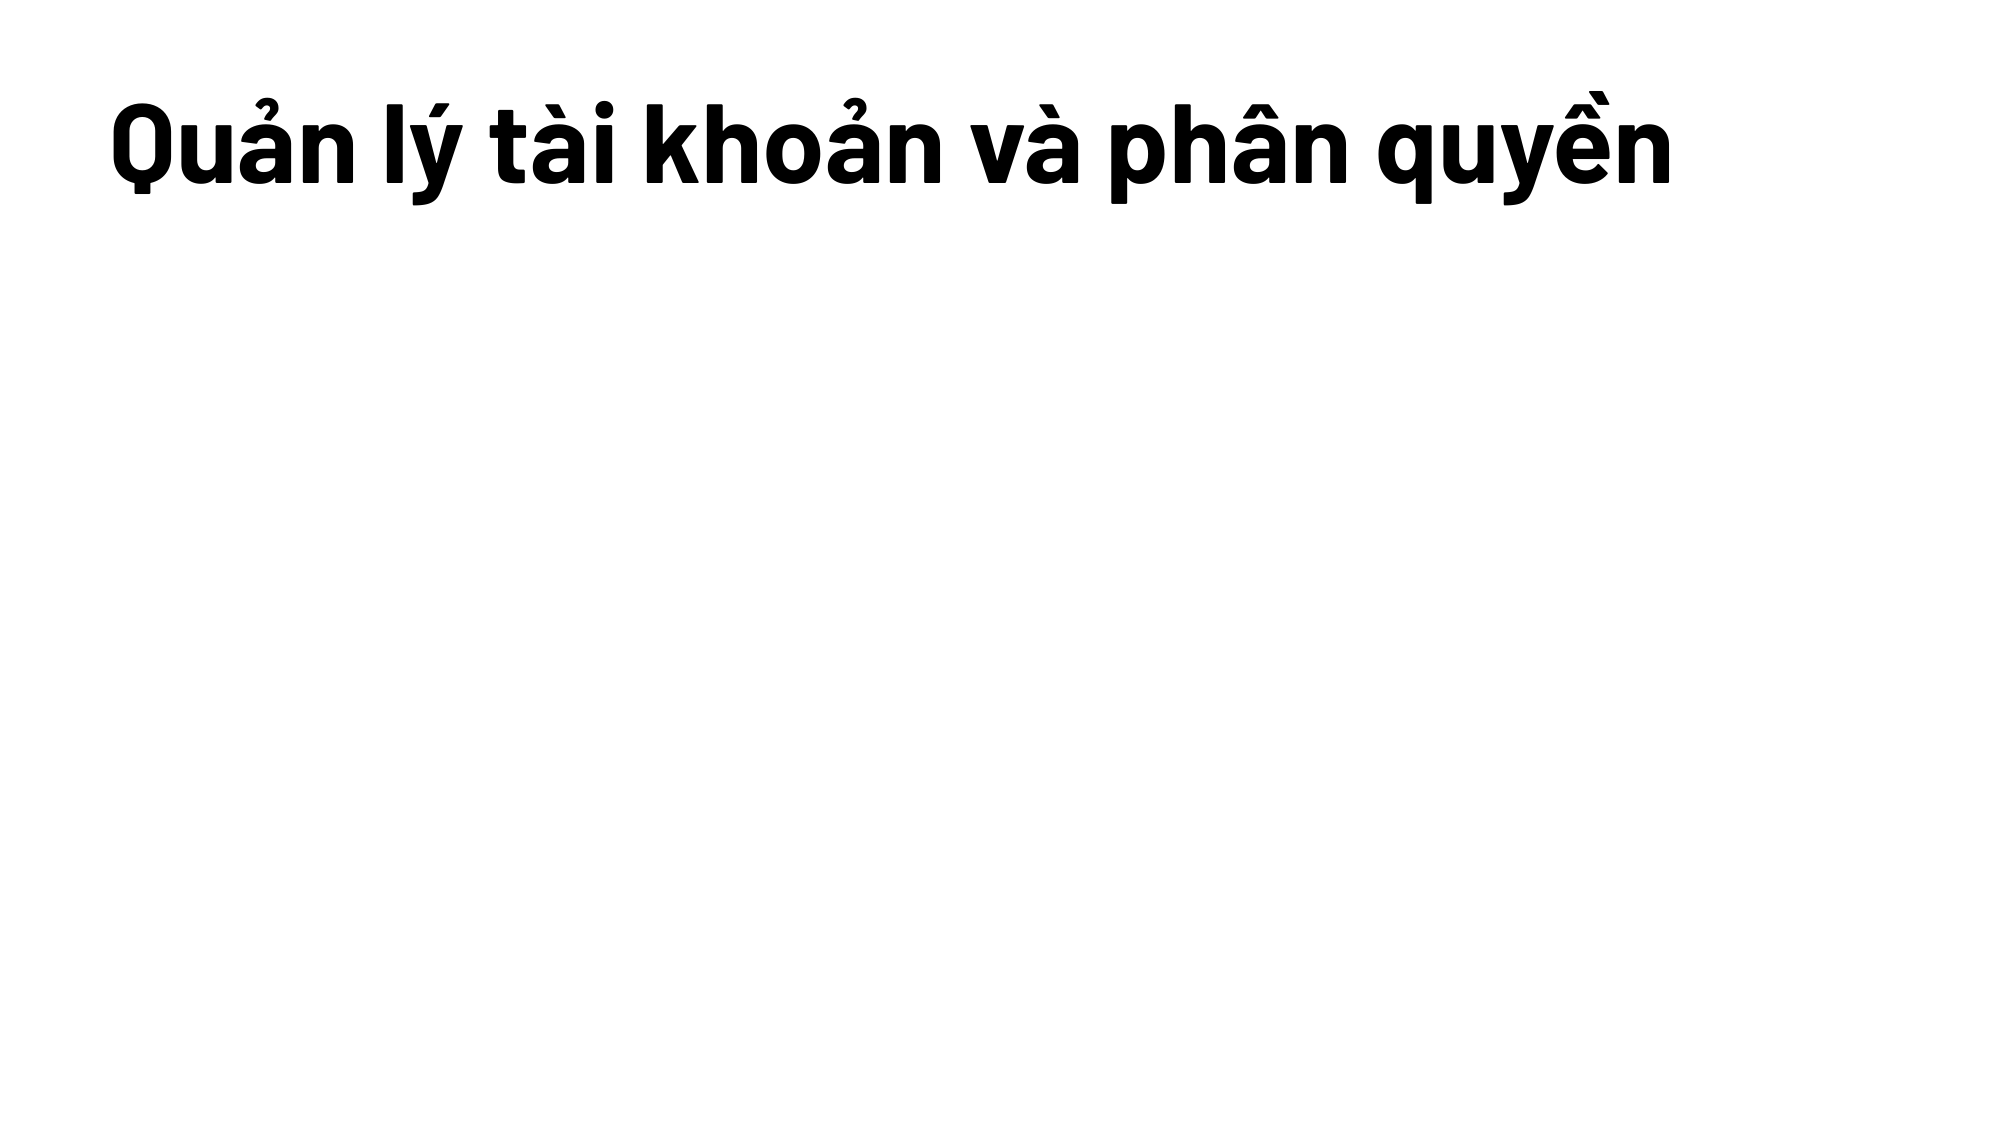

Quản lý tài khoản và phân quyền